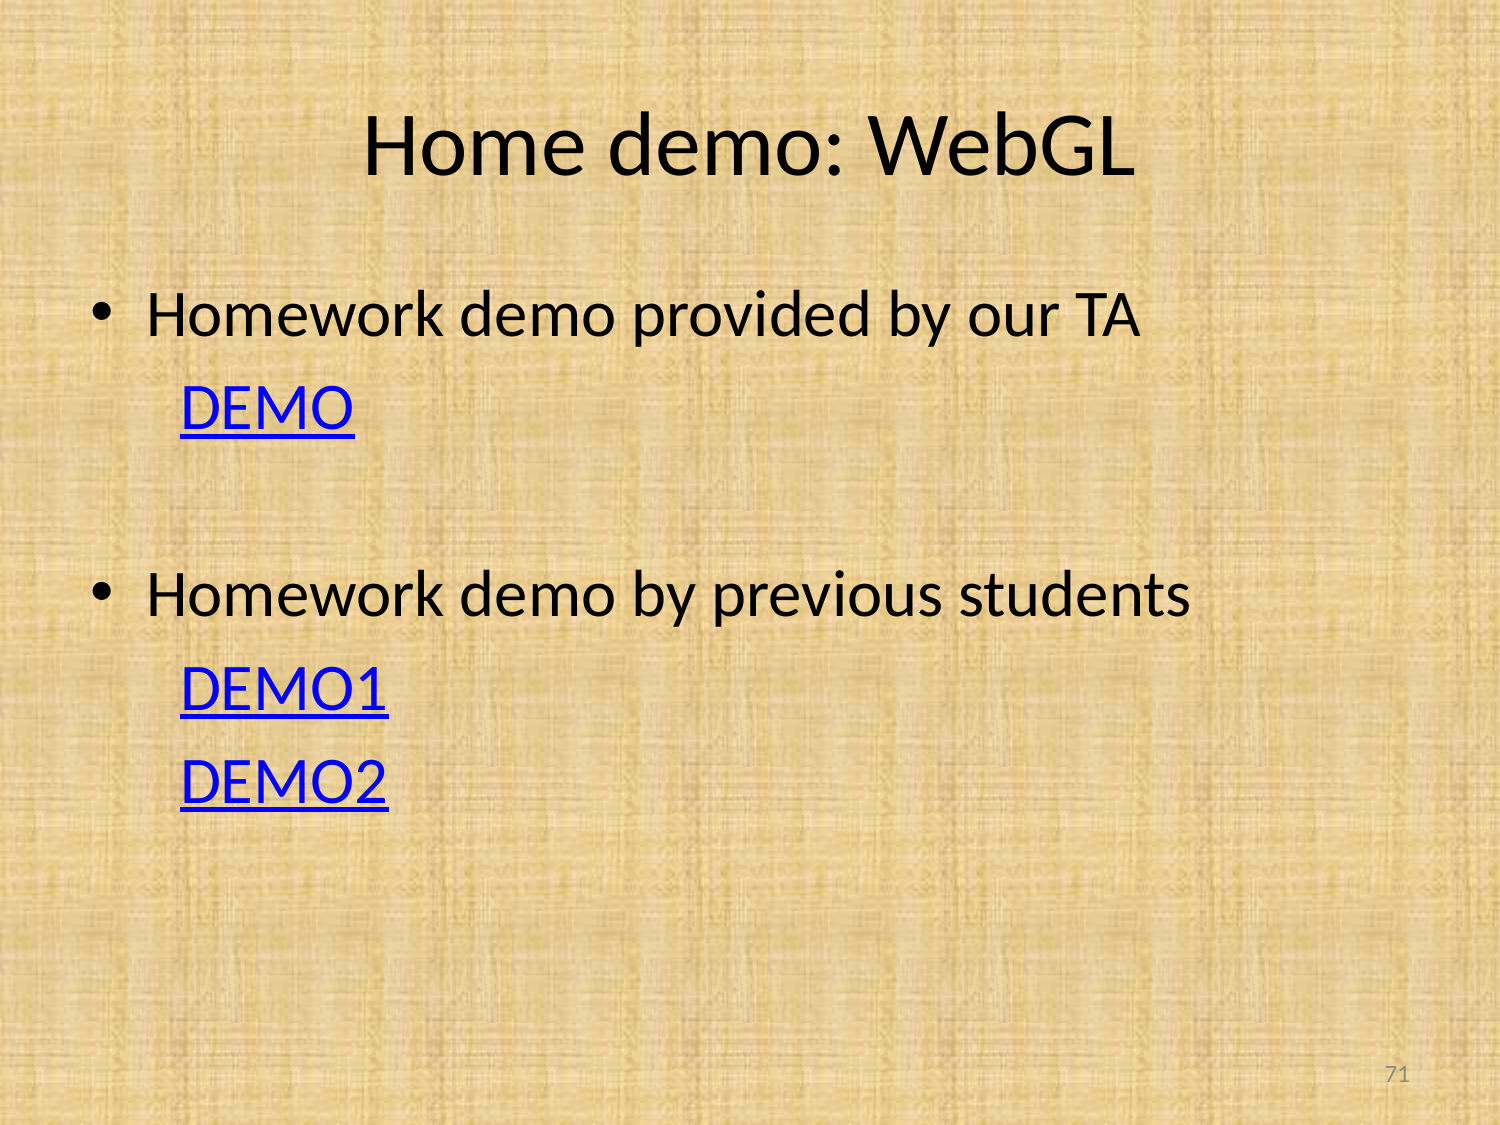

# Home demo: WebGL
Homework demo provided by our TA
      DEMO

Homework demo by previous students
      DEMO1
      DEMO2
71